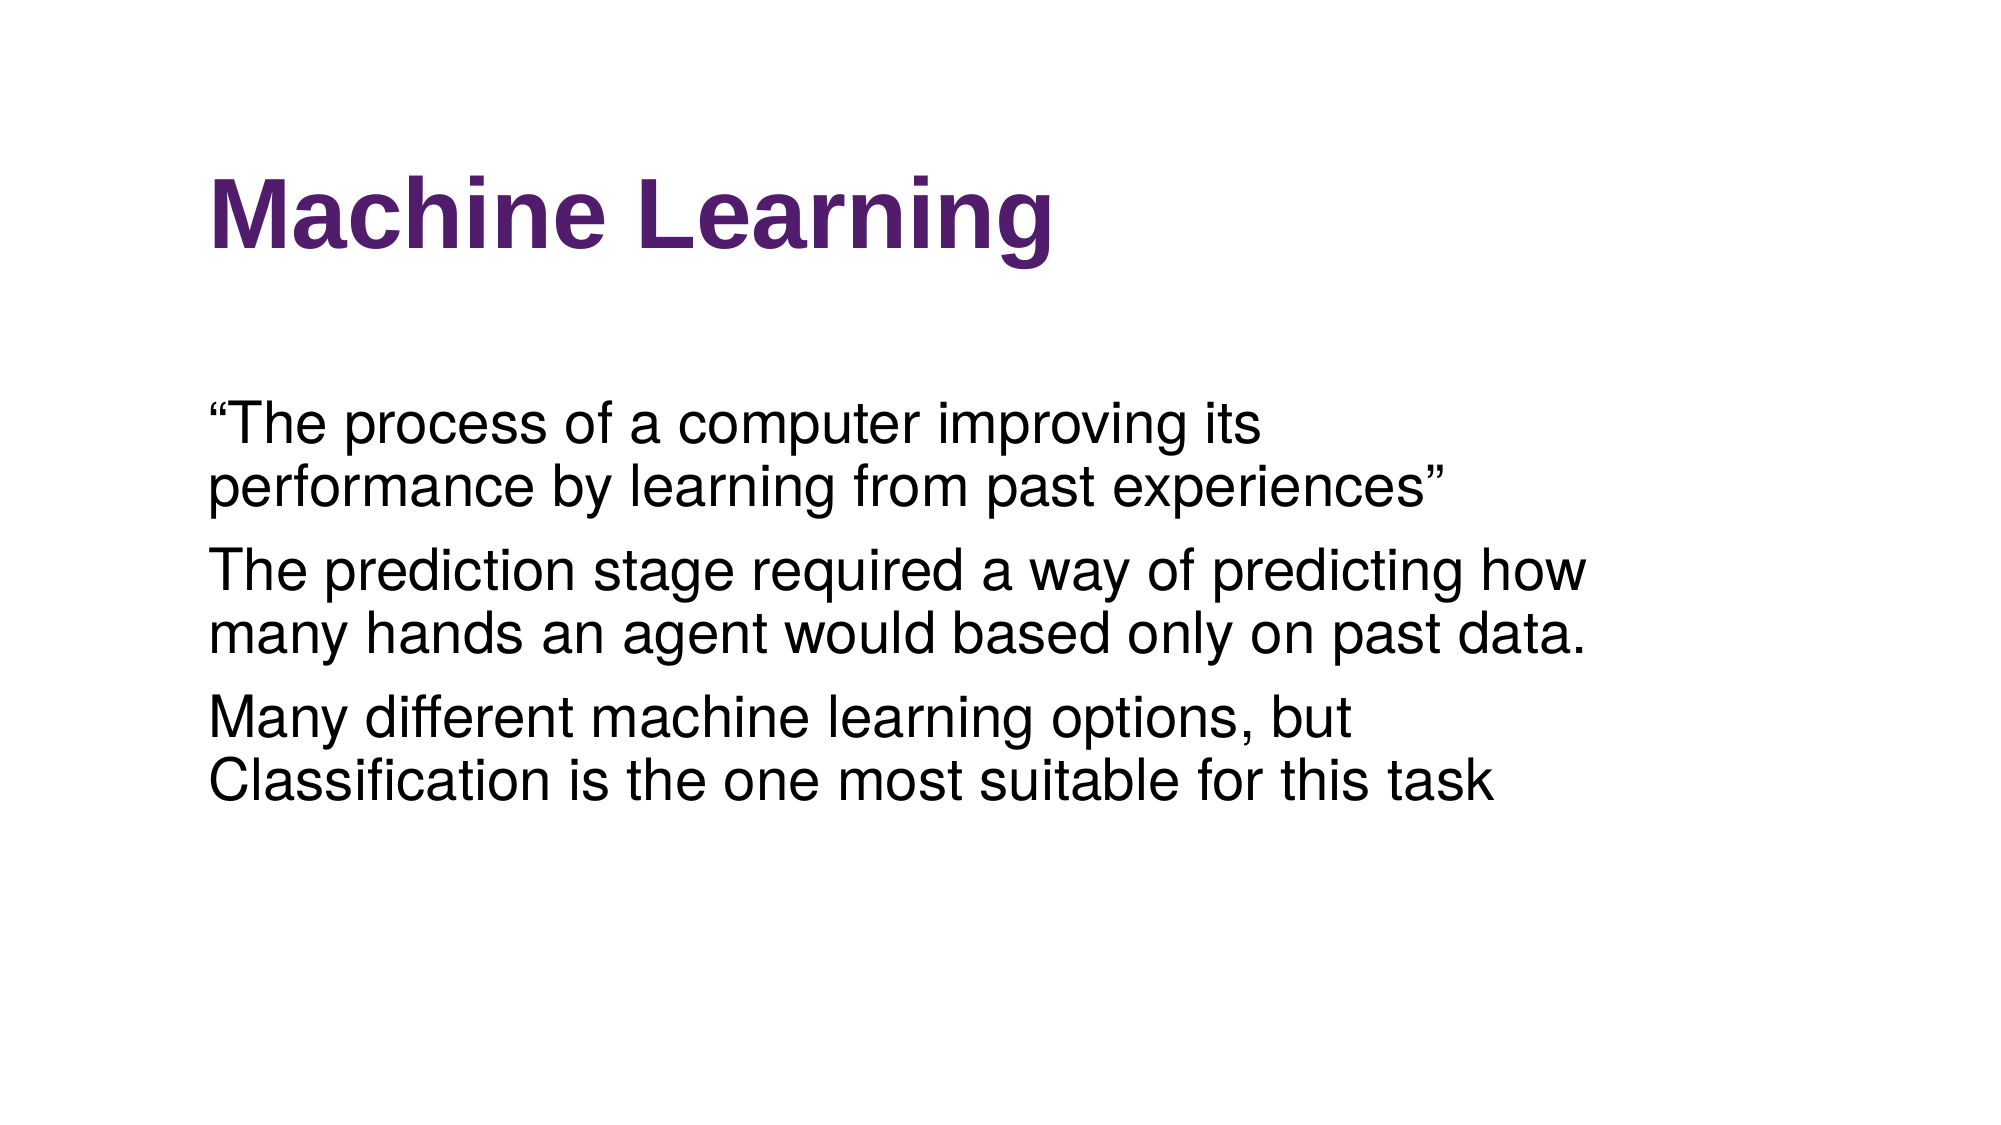

Machine Learning

“The process of a computer improving its performance by learning from past experiences”
The prediction stage required a way of predicting how many hands an agent would based only on past data.
Many different machine learning options, but Classification is the one most suitable for this task